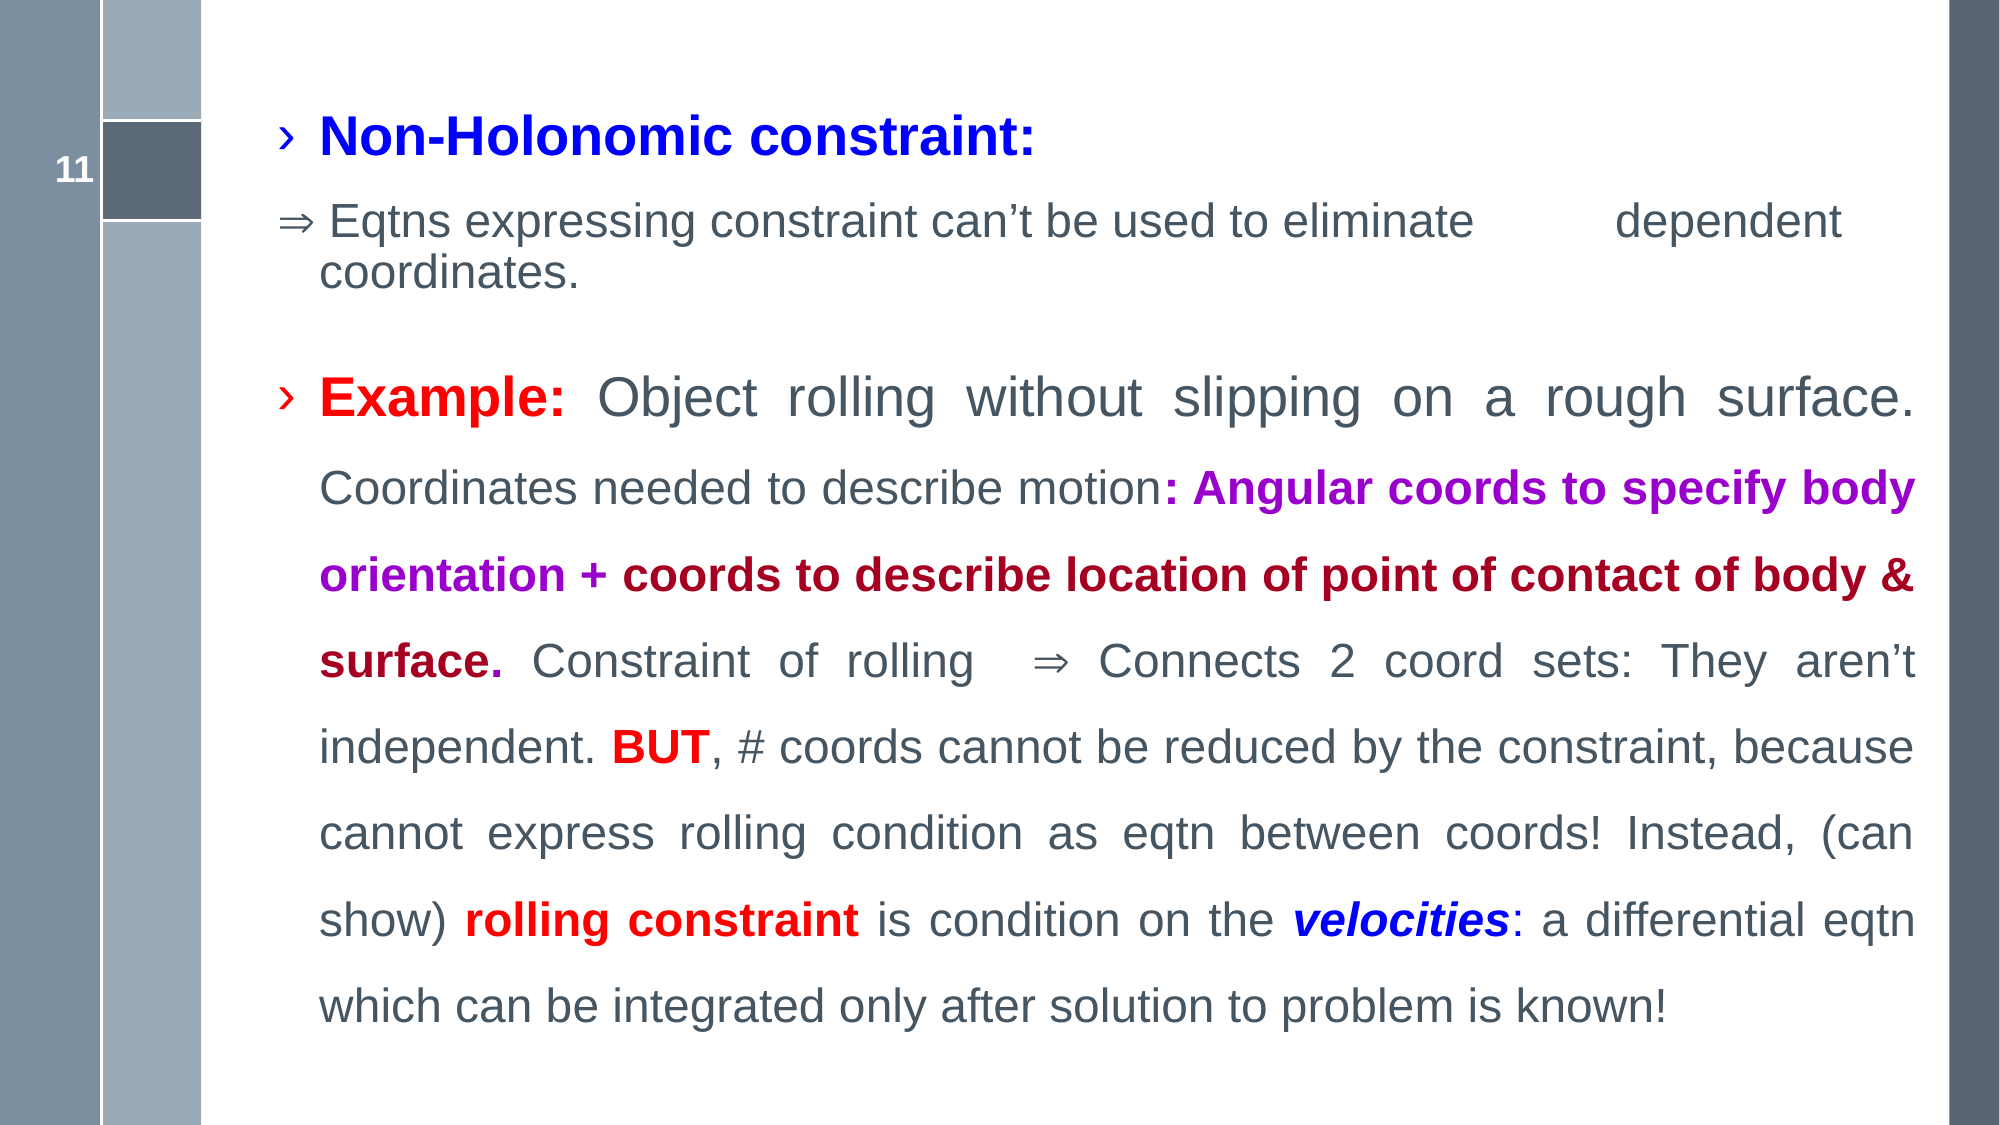

Non-Holonomic constraint:
⇒ Eqtns expressing constraint can’t be used to eliminate 		dependent coordinates.
Example: Object rolling without slipping on a rough surface. Coordinates needed to describe motion: Angular coords to specify body orientation + coords to describe location of point of contact of body & surface. Constraint of rolling  ⇒ Connects 2 coord sets: They aren’t independent. BUT, # coords cannot be reduced by the constraint, because cannot express rolling condition as eqtn between coords! Instead, (can show) rolling constraint is condition on the velocities: a differential eqtn which can be integrated only after solution to problem is known!